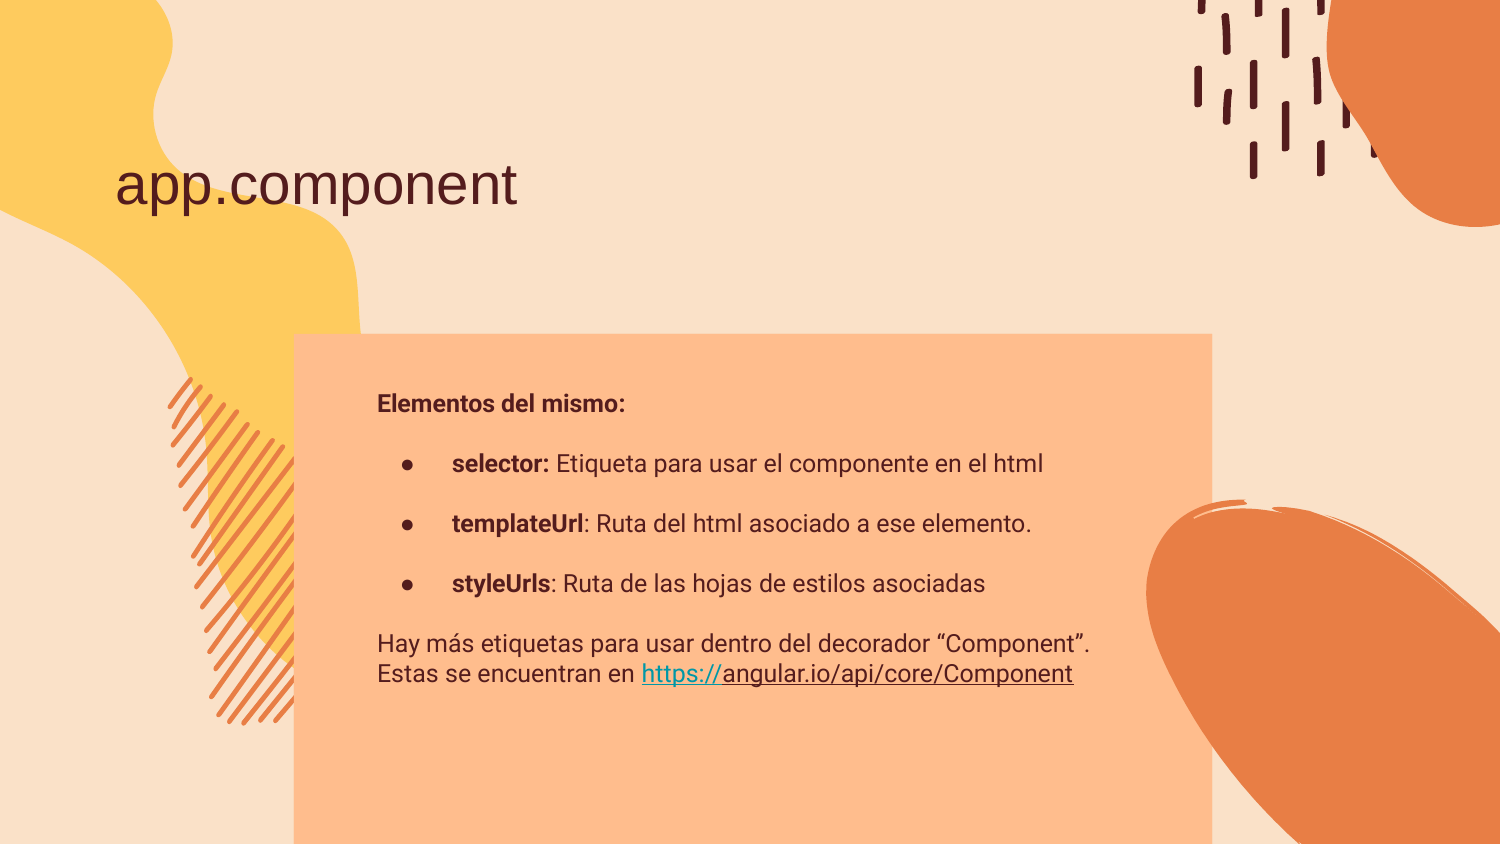

# app.component

Elementos del mismo:
selector: Etiqueta para usar el componente en el html

templateUrl: Ruta del html asociado a ese elemento.

styleUrls: Ruta de las hojas de estilos asociadas

Hay más etiquetas para usar dentro del decorador “Component”. Estas se encuentran en https://angular.io/api/core/Component